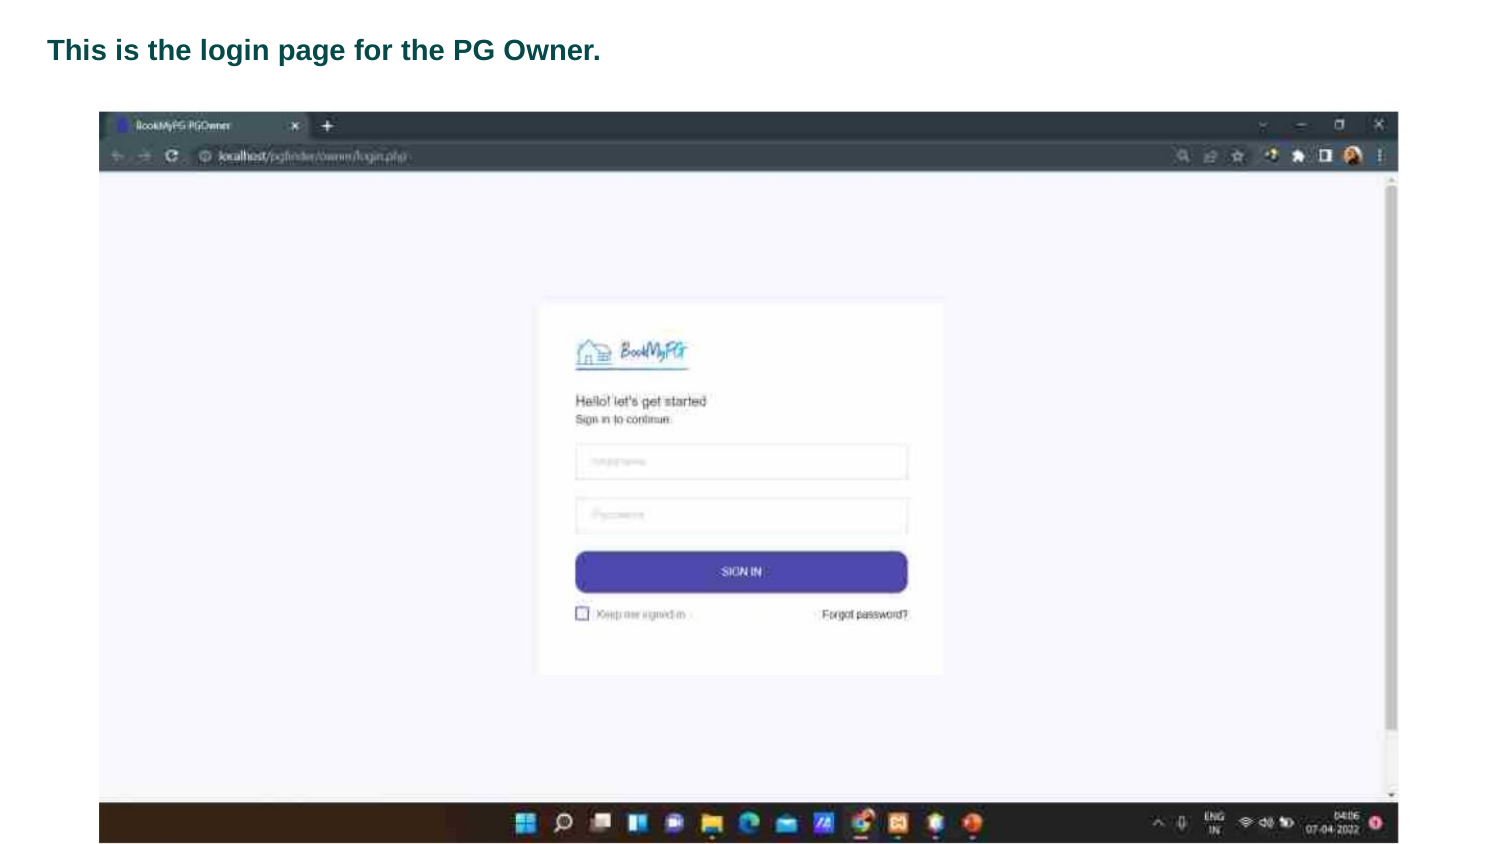

This is the login page for the PG Owner.